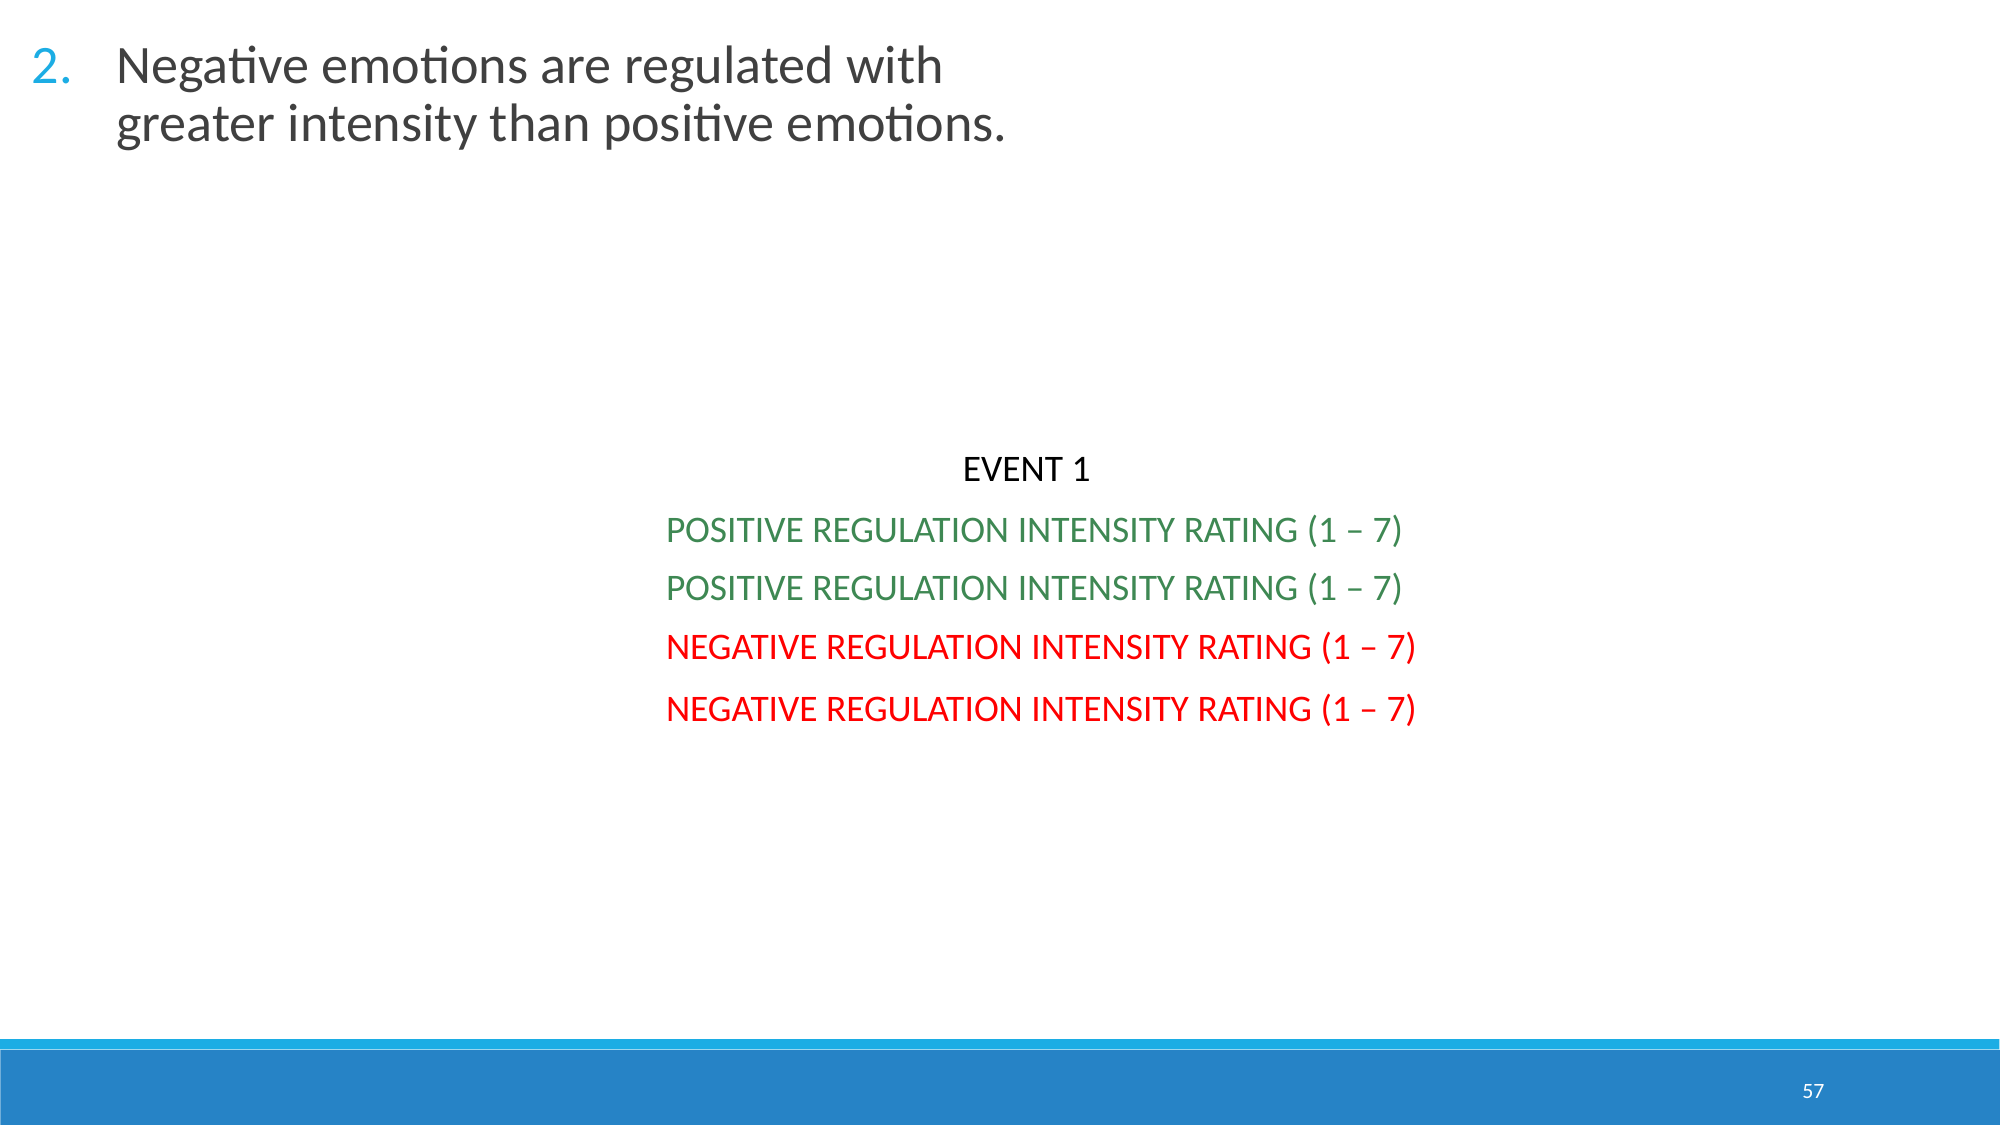

Negative emotions are regulated with greater intensity than positive emotions.
EVENT 1
POSITIVE REGULATION INTENSITY RATING (1 – 7)
POSITIVE REGULATION INTENSITY RATING (1 – 7)
NEGATIVE REGULATION INTENSITY RATING (1 – 7)
NEGATIVE REGULATION INTENSITY RATING (1 – 7)
57